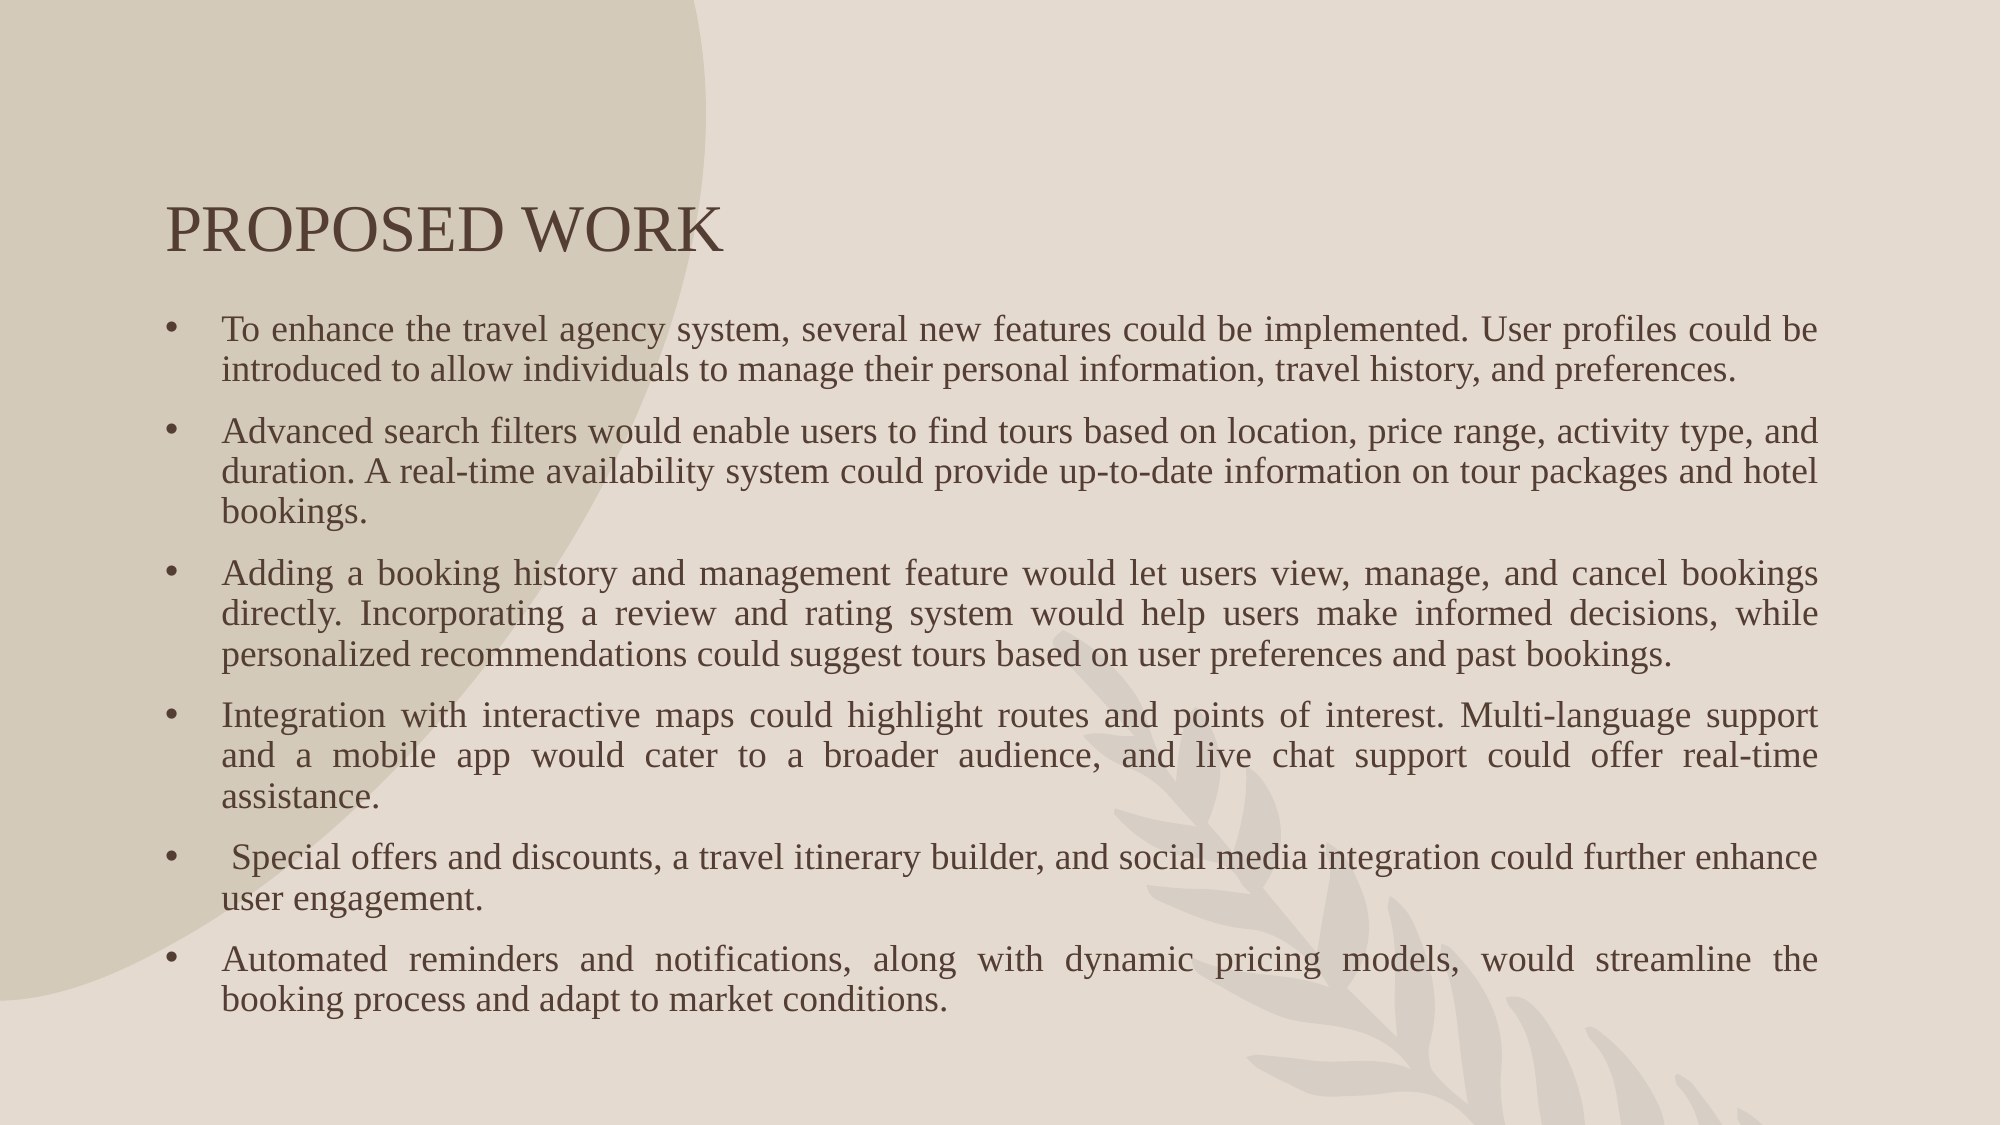

# PROPOSED WORK
To enhance the travel agency system, several new features could be implemented. User profiles could be introduced to allow individuals to manage their personal information, travel history, and preferences.
Advanced search filters would enable users to find tours based on location, price range, activity type, and duration. A real-time availability system could provide up-to-date information on tour packages and hotel bookings.
Adding a booking history and management feature would let users view, manage, and cancel bookings directly. Incorporating a review and rating system would help users make informed decisions, while personalized recommendations could suggest tours based on user preferences and past bookings.
Integration with interactive maps could highlight routes and points of interest. Multi-language support and a mobile app would cater to a broader audience, and live chat support could offer real-time assistance.
 Special offers and discounts, a travel itinerary builder, and social media integration could further enhance user engagement.
Automated reminders and notifications, along with dynamic pricing models, would streamline the booking process and adapt to market conditions.